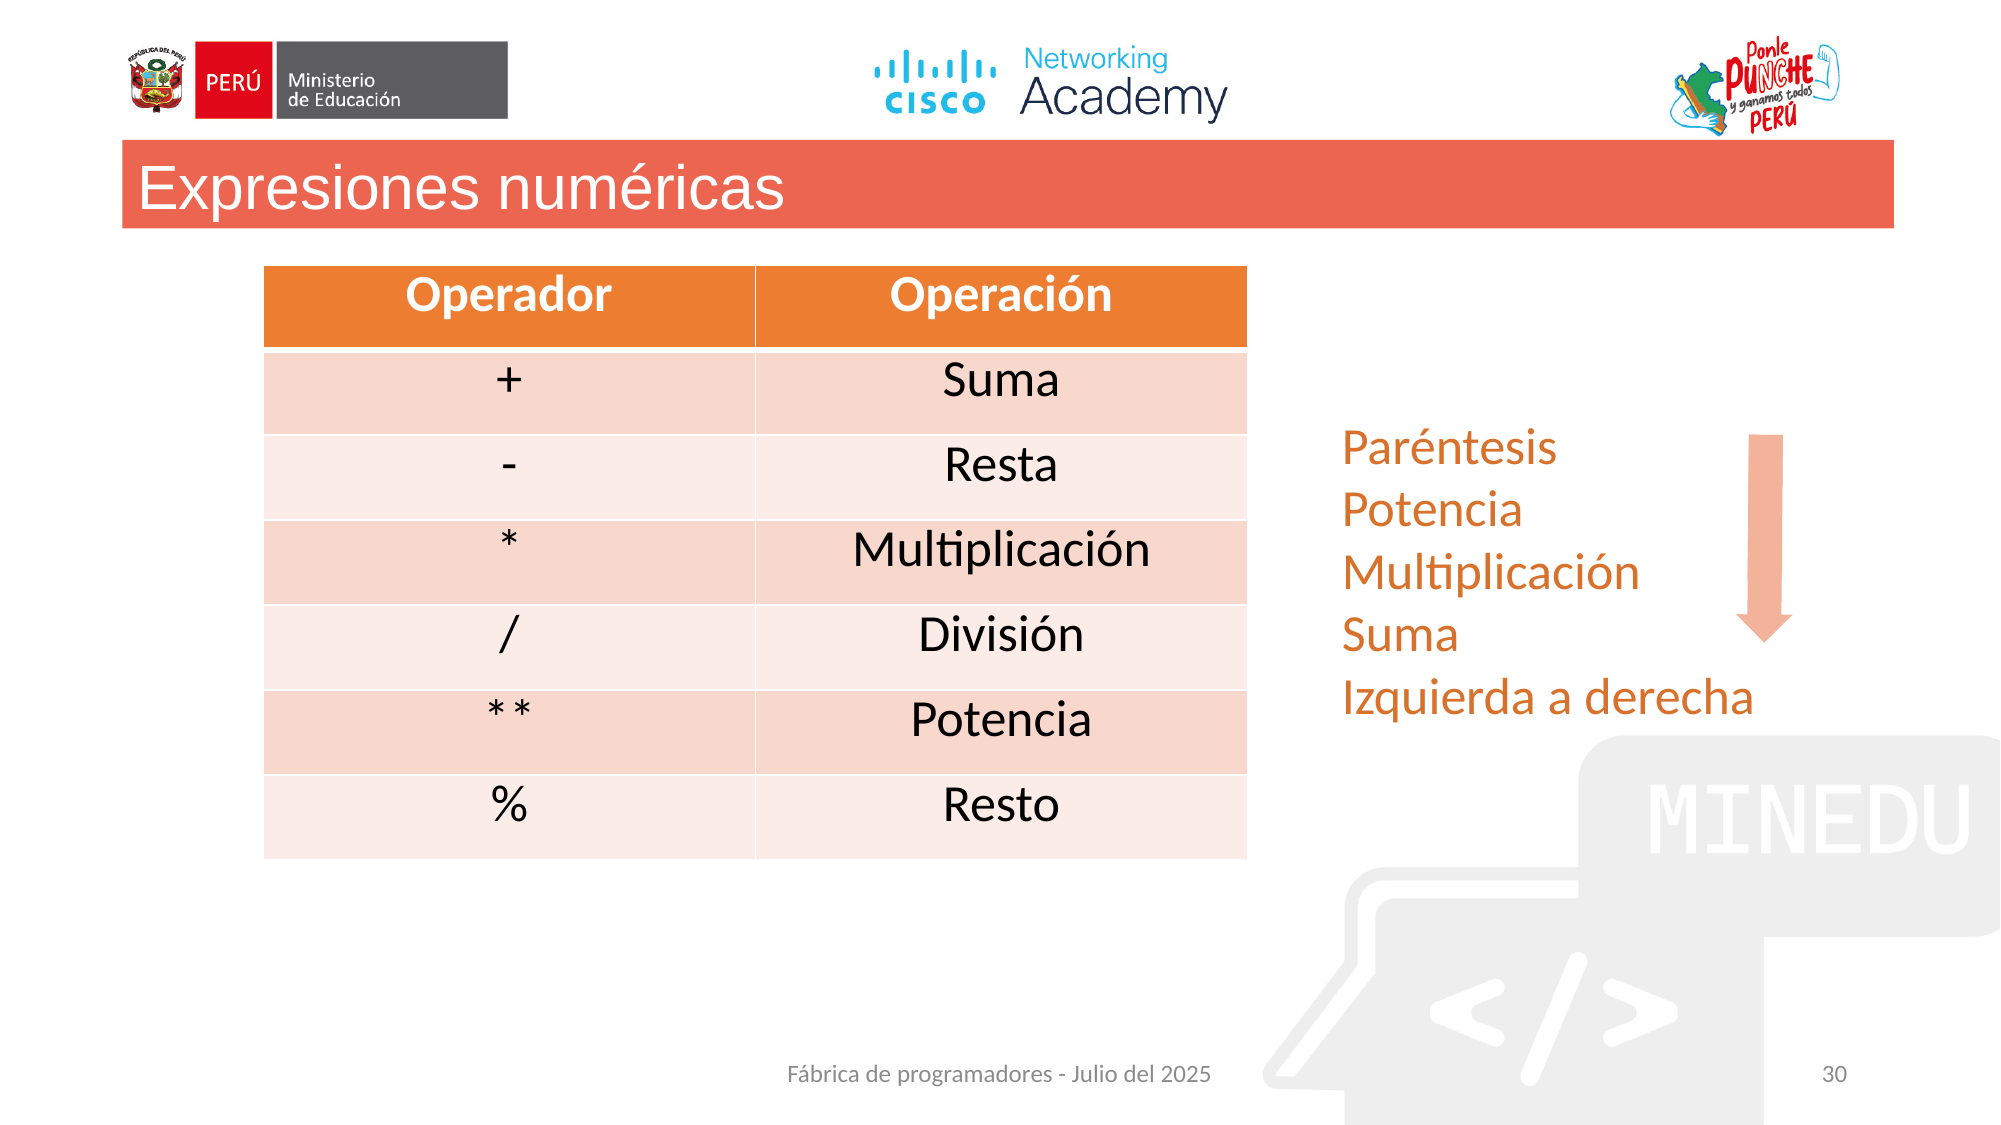

Expresiones numéricas
| Operador | Operación |
| --- | --- |
| + | Suma |
| - | Resta |
| \* | Multiplicación |
| / | División |
| \*\* | Potencia |
| % | Resto |
Paréntesis
Potencia
Multiplicación
Suma
Izquierda a derecha

Fábrica de programadores - Julio del 2025
30